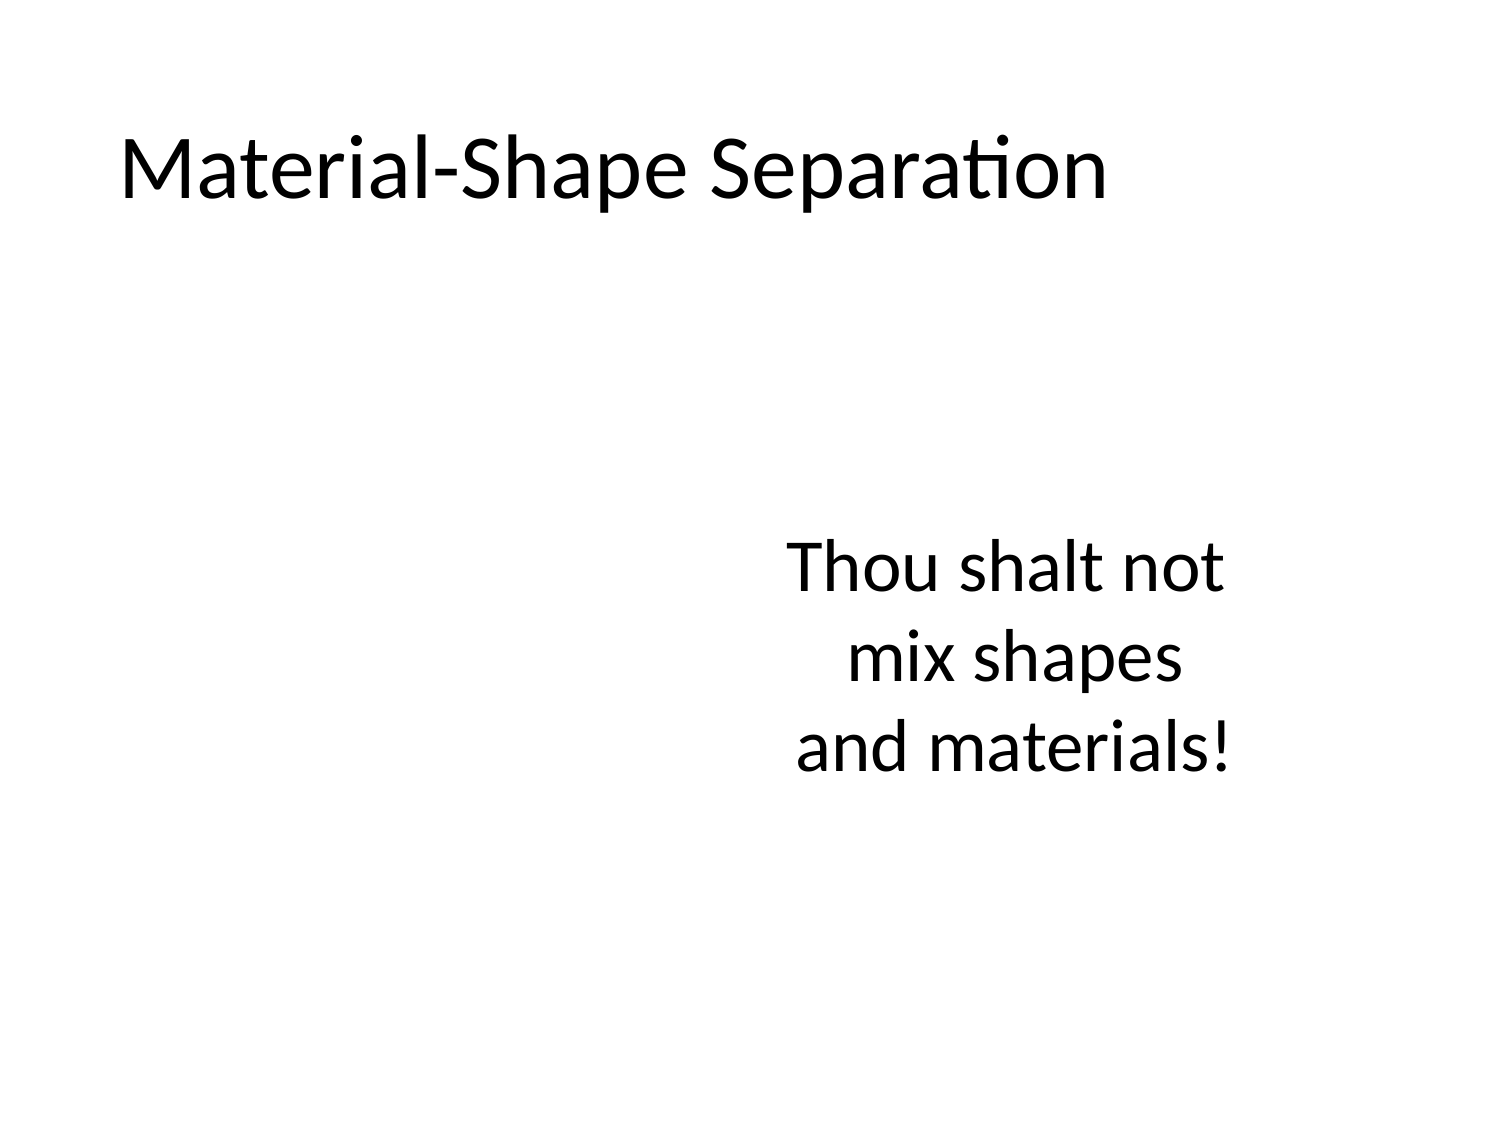

# Material-Shape Separation
Thou shalt not
mix shapes
and materials!